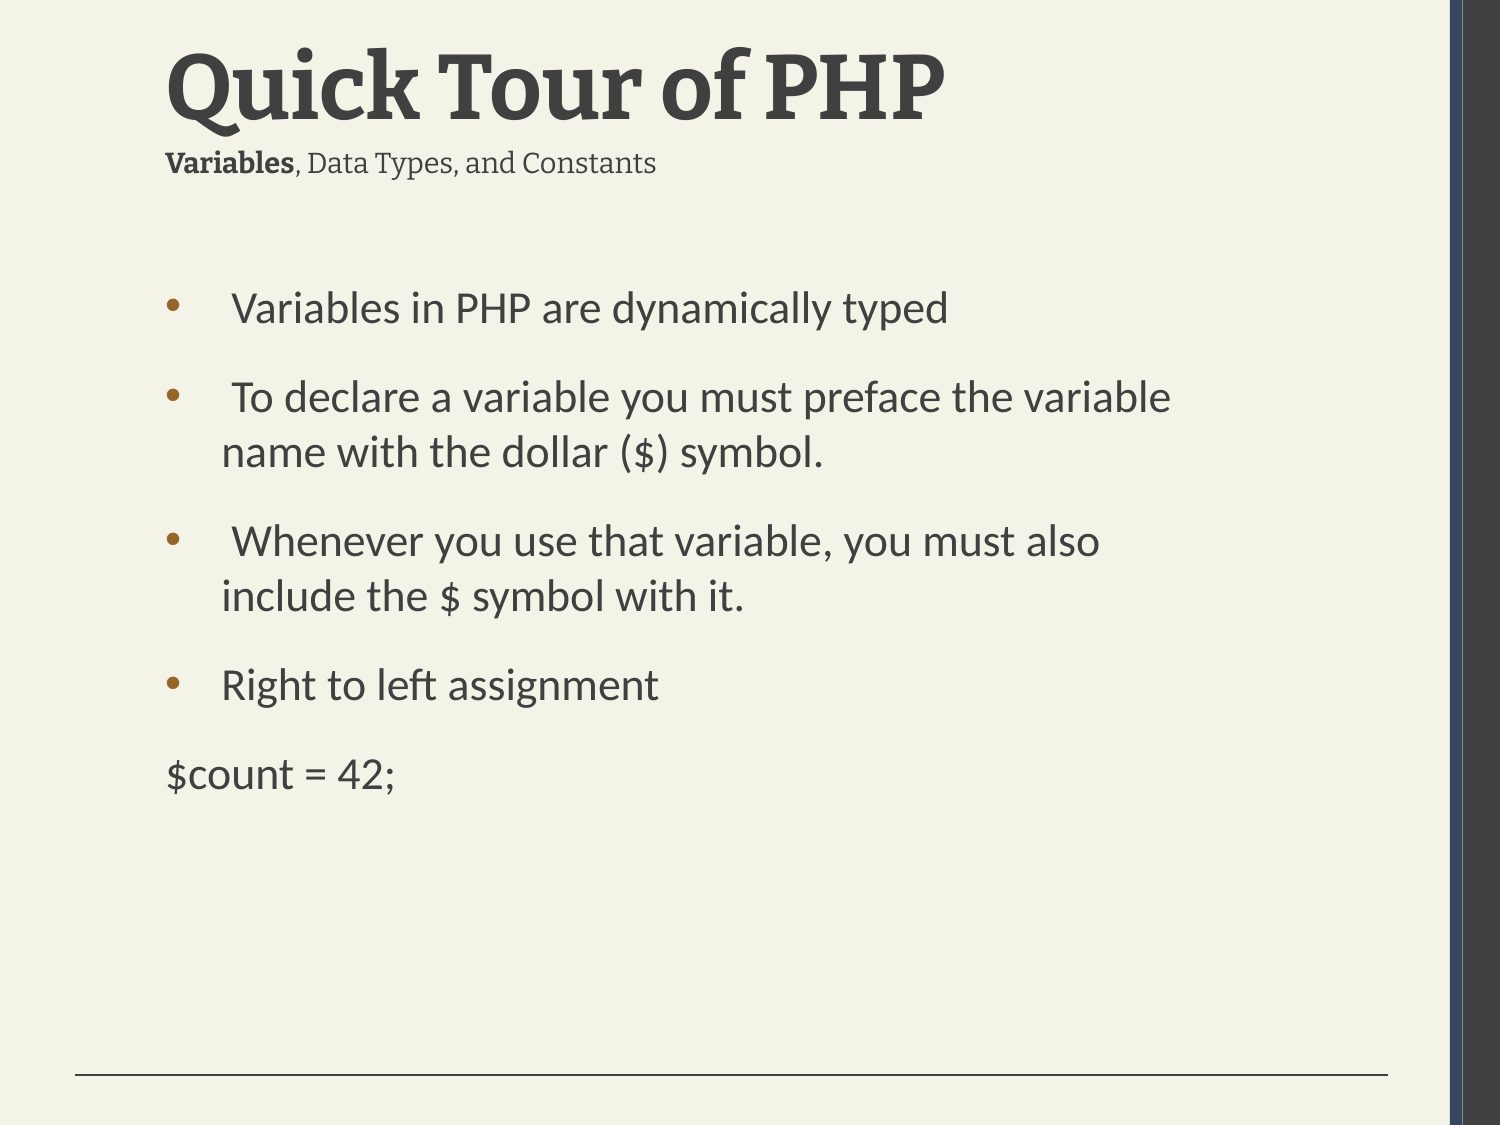

# Quick Tour of PHP
Variables, Data Types, and Constants
 Variables in PHP are dynamically typed
 To declare a variable you must preface the variable name with the dollar ($) symbol.
 Whenever you use that variable, you must also include the $ symbol with it.
Right to left assignment
$count = 42;